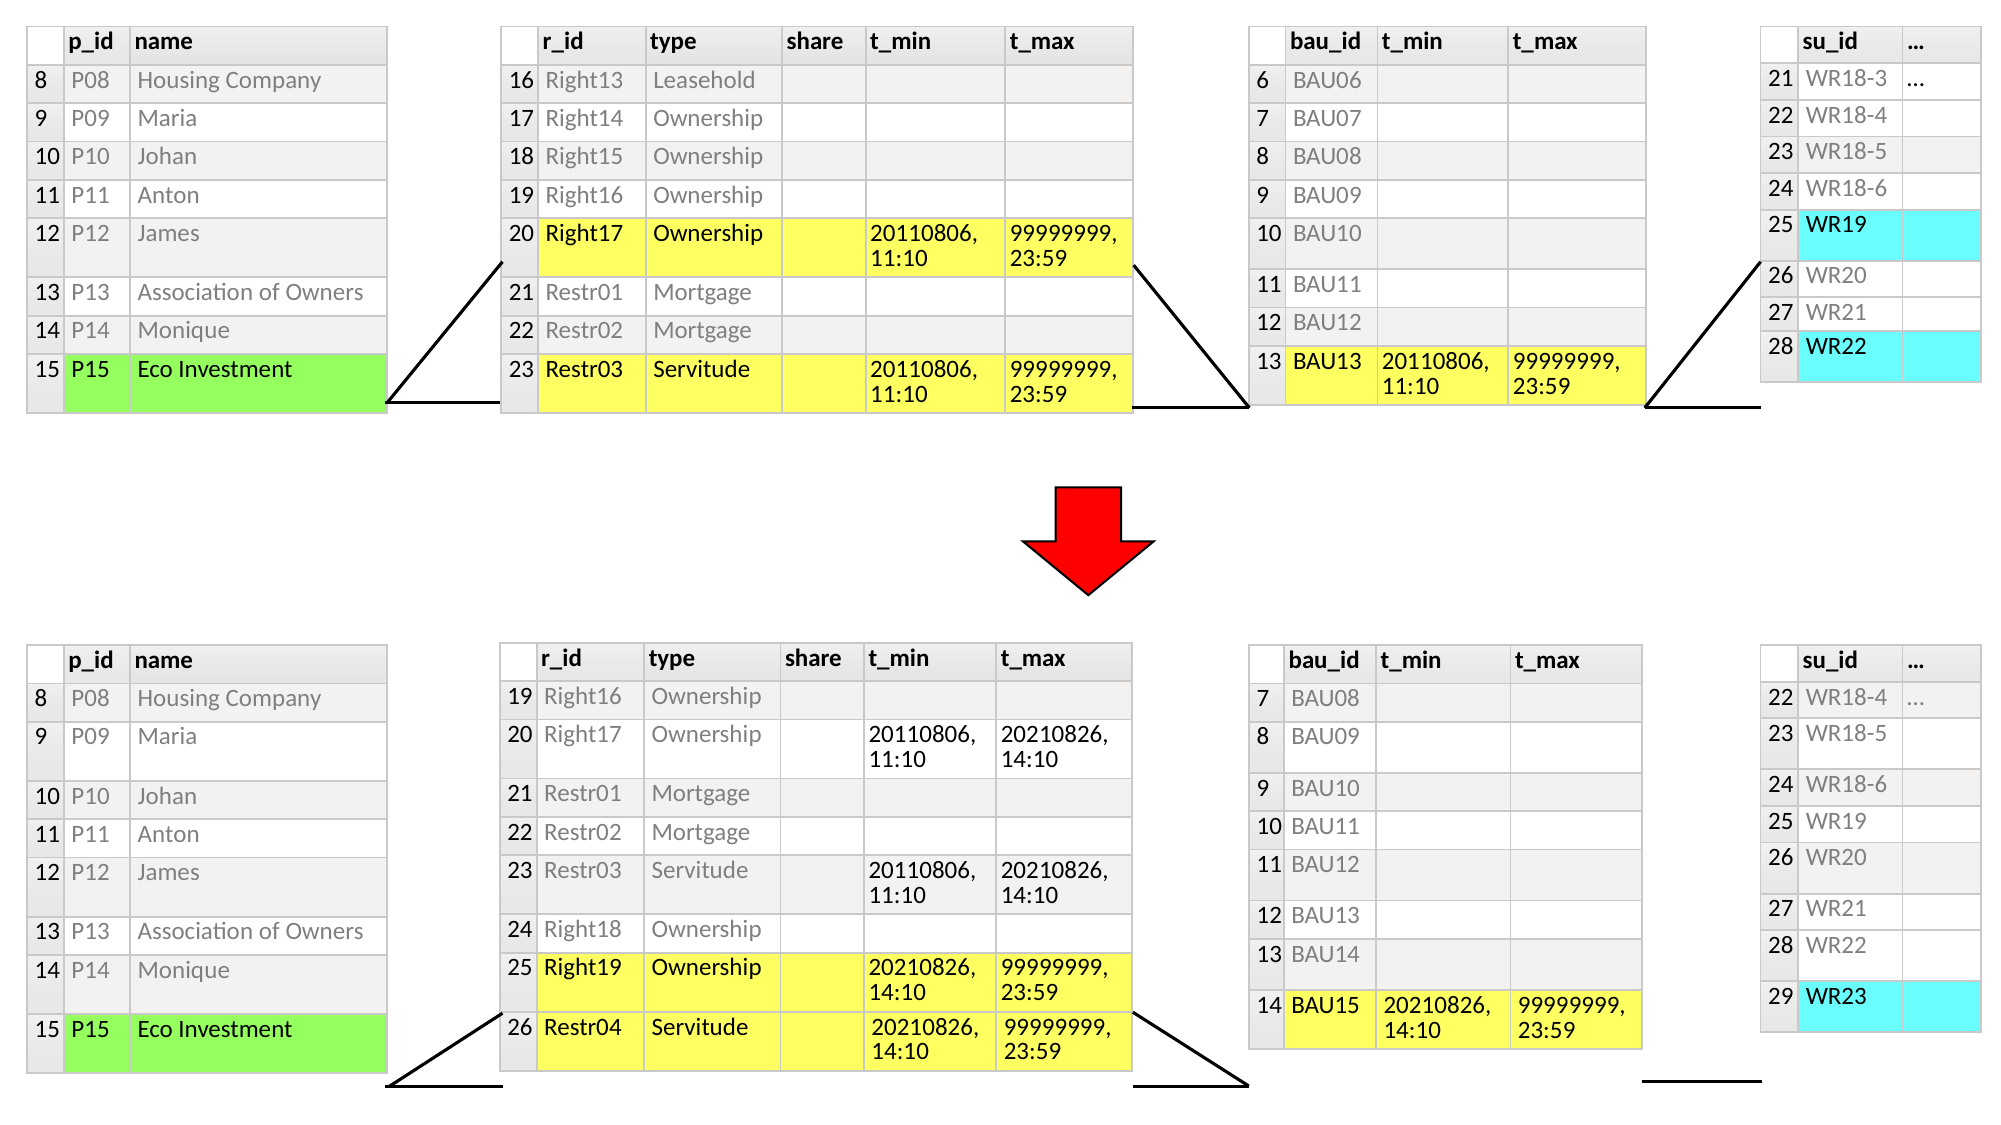

|  | p\_id | name |
| --- | --- | --- |
| 8 | P08 | Housing Company |
| 9 | P09 | Maria |
| 10 | P10 | Johan |
| 11 | P11 | Anton |
| 12 | P12 | James |
| 13 | P13 | Association of Owners |
| 14 | P14 | Monique |
| 15 | P15 | Eco Investment |
|  | r\_id | type | share | t\_min | t\_max |
| --- | --- | --- | --- | --- | --- |
| 16 | Right13 | Leasehold |  |  |  |
| 17 | Right14 | Ownership |  |  |  |
| 18 | Right15 | Ownership |  |  |  |
| 19 | Right16 | Ownership |  |  |  |
| 20 | Right17 | Ownership |  | 20110806, 11:10 | 99999999, 23:59 |
| 21 | Restr01 | Mortgage |  |  |  |
| 22 | Restr02 | Mortgage |  |  |  |
| 23 | Restr03 | Servitude |  | 20110806, 11:10 | 99999999, 23:59 |
|  | bau\_id | t\_min | t\_max |
| --- | --- | --- | --- |
| 6 | BAU06 |  |  |
| 7 | BAU07 |  |  |
| 8 | BAU08 |  |  |
| 9 | BAU09 |  |  |
| 10 | BAU10 |  |  |
| 11 | BAU11 |  |  |
| 12 | BAU12 |  |  |
| 13 | BAU13 | 20110806, 11:10 | 99999999, 23:59 |
|  | su\_id | … |
| --- | --- | --- |
| 21 | WR18-3 | … |
| 22 | WR18-4 |  |
| 23 | WR18-5 |  |
| 24 | WR18-6 |  |
| 25 | WR19 |  |
| 26 | WR20 |  |
| 27 | WR21 |  |
| 28 | WR22 |  |

|  | r\_id | type | share | t\_min | t\_max |
| --- | --- | --- | --- | --- | --- |
| 19 | Right16 | Ownership |  |  |  |
| 20 | Right17 | Ownership |  | 20110806, 11:10 | 20210826, 14:10 |
| 21 | Restr01 | Mortgage |  |  |  |
| 22 | Restr02 | Mortgage |  |  |  |
| 23 | Restr03 | Servitude |  | 20110806, 11:10 | 20210826, 14:10 |
| 24 | Right18 | Ownership |  |  |  |
| 25 | Right19 | Ownership |  | 20210826, 14:10 | 99999999, 23:59 |
| 26 | Restr04 | Servitude |  | 20210826, 14:10 | 99999999, 23:59 |
|  | p\_id | name |
| --- | --- | --- |
| 8 | P08 | Housing Company |
| 9 | P09 | Maria |
| 10 | P10 | Johan |
| 11 | P11 | Anton |
| 12 | P12 | James |
| 13 | P13 | Association of Owners |
| 14 | P14 | Monique |
| 15 | P15 | Eco Investment |
|  | bau\_id | t\_min | t\_max |
| --- | --- | --- | --- |
| 7 | BAU08 |  |  |
| 8 | BAU09 |  |  |
| 9 | BAU10 |  |  |
| 10 | BAU11 |  |  |
| 11 | BAU12 |  |  |
| 12 | BAU13 |  |  |
| 13 | BAU14 |  |  |
| 14 | BAU15 | 20210826, 14:10 | 99999999, 23:59 |
|  | su\_id | … |
| --- | --- | --- |
| 22 | WR18-4 | … |
| 23 | WR18-5 |  |
| 24 | WR18-6 |  |
| 25 | WR19 |  |
| 26 | WR20 |  |
| 27 | WR21 |  |
| 28 | WR22 |  |
| 29 | WR23 |  |